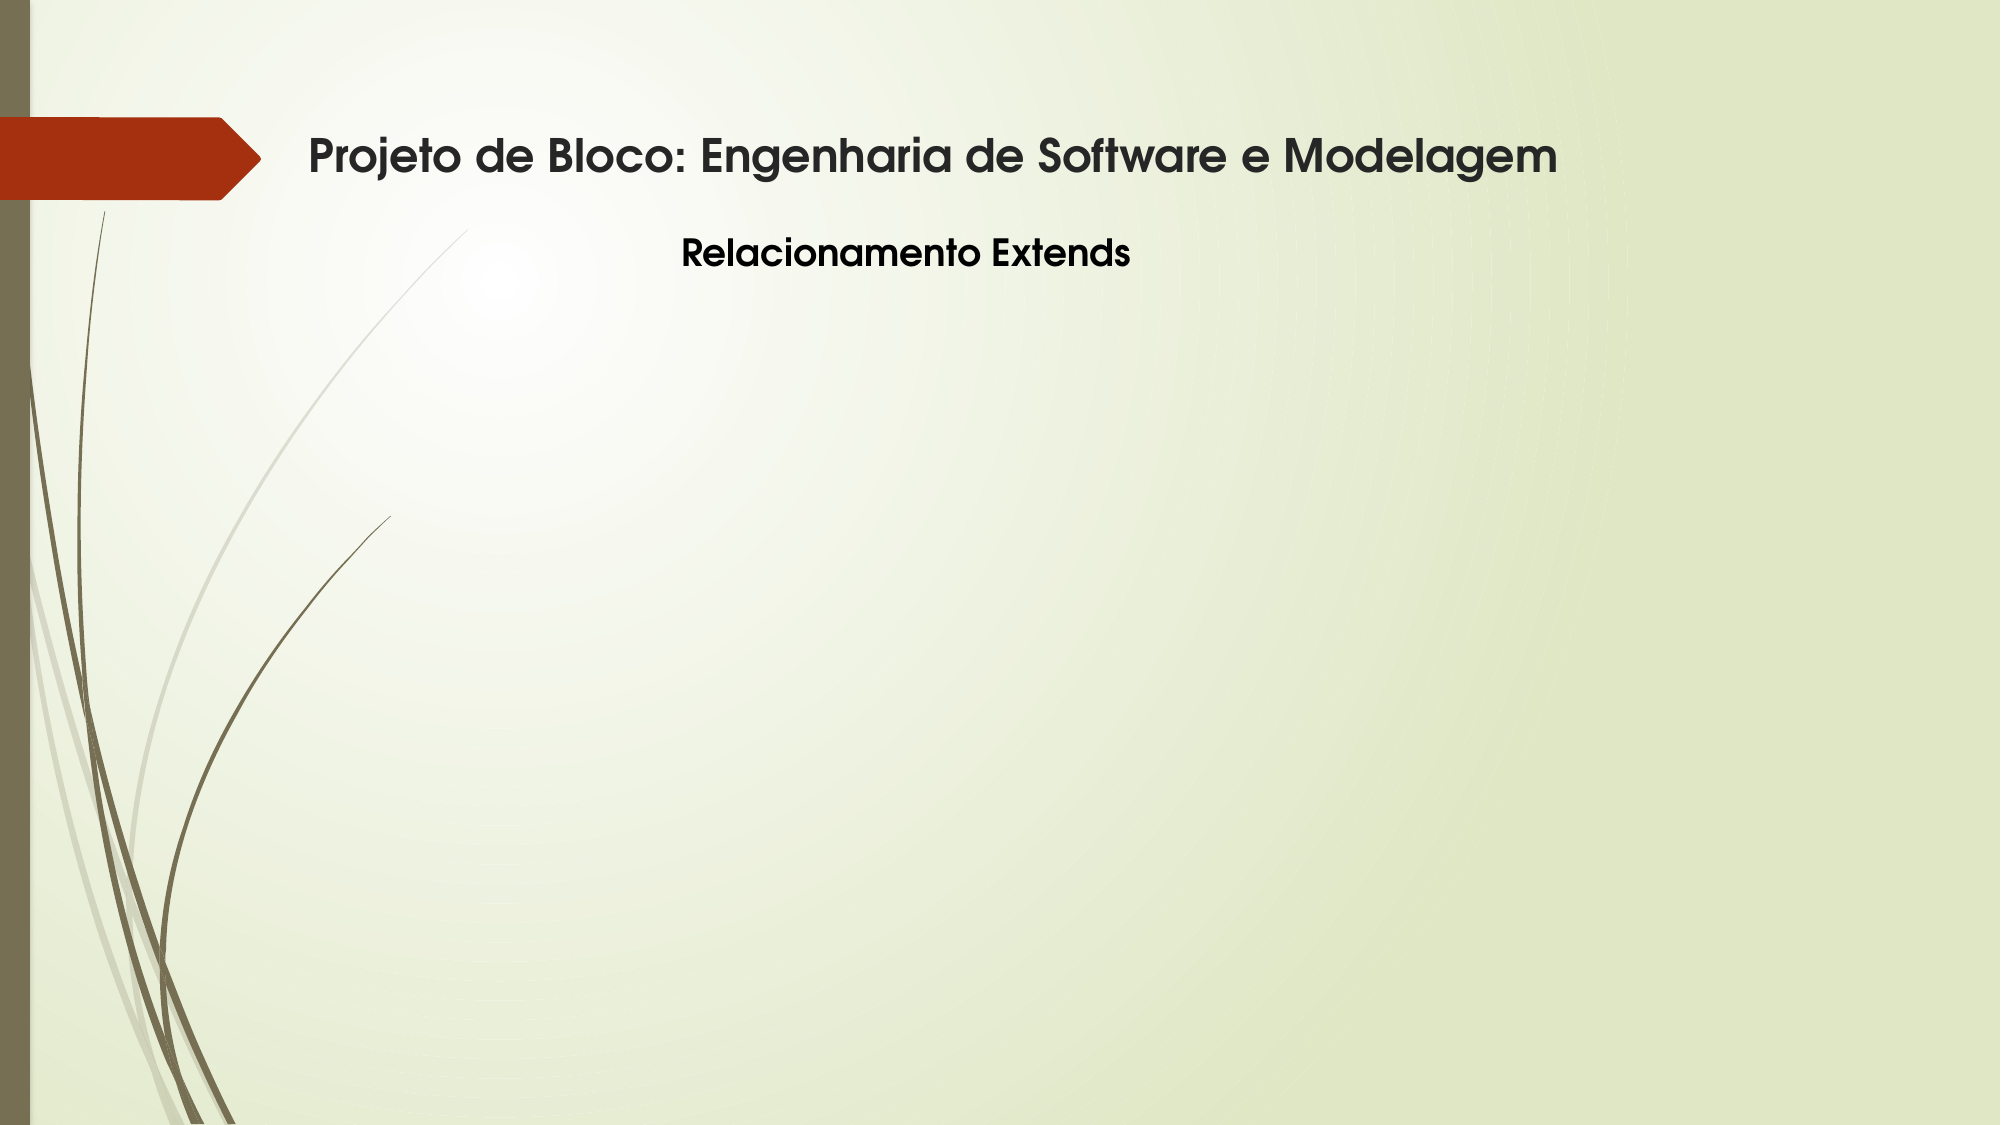

# Projeto de Bloco: Engenharia de Software e Modelagem
Relacionamento Extends